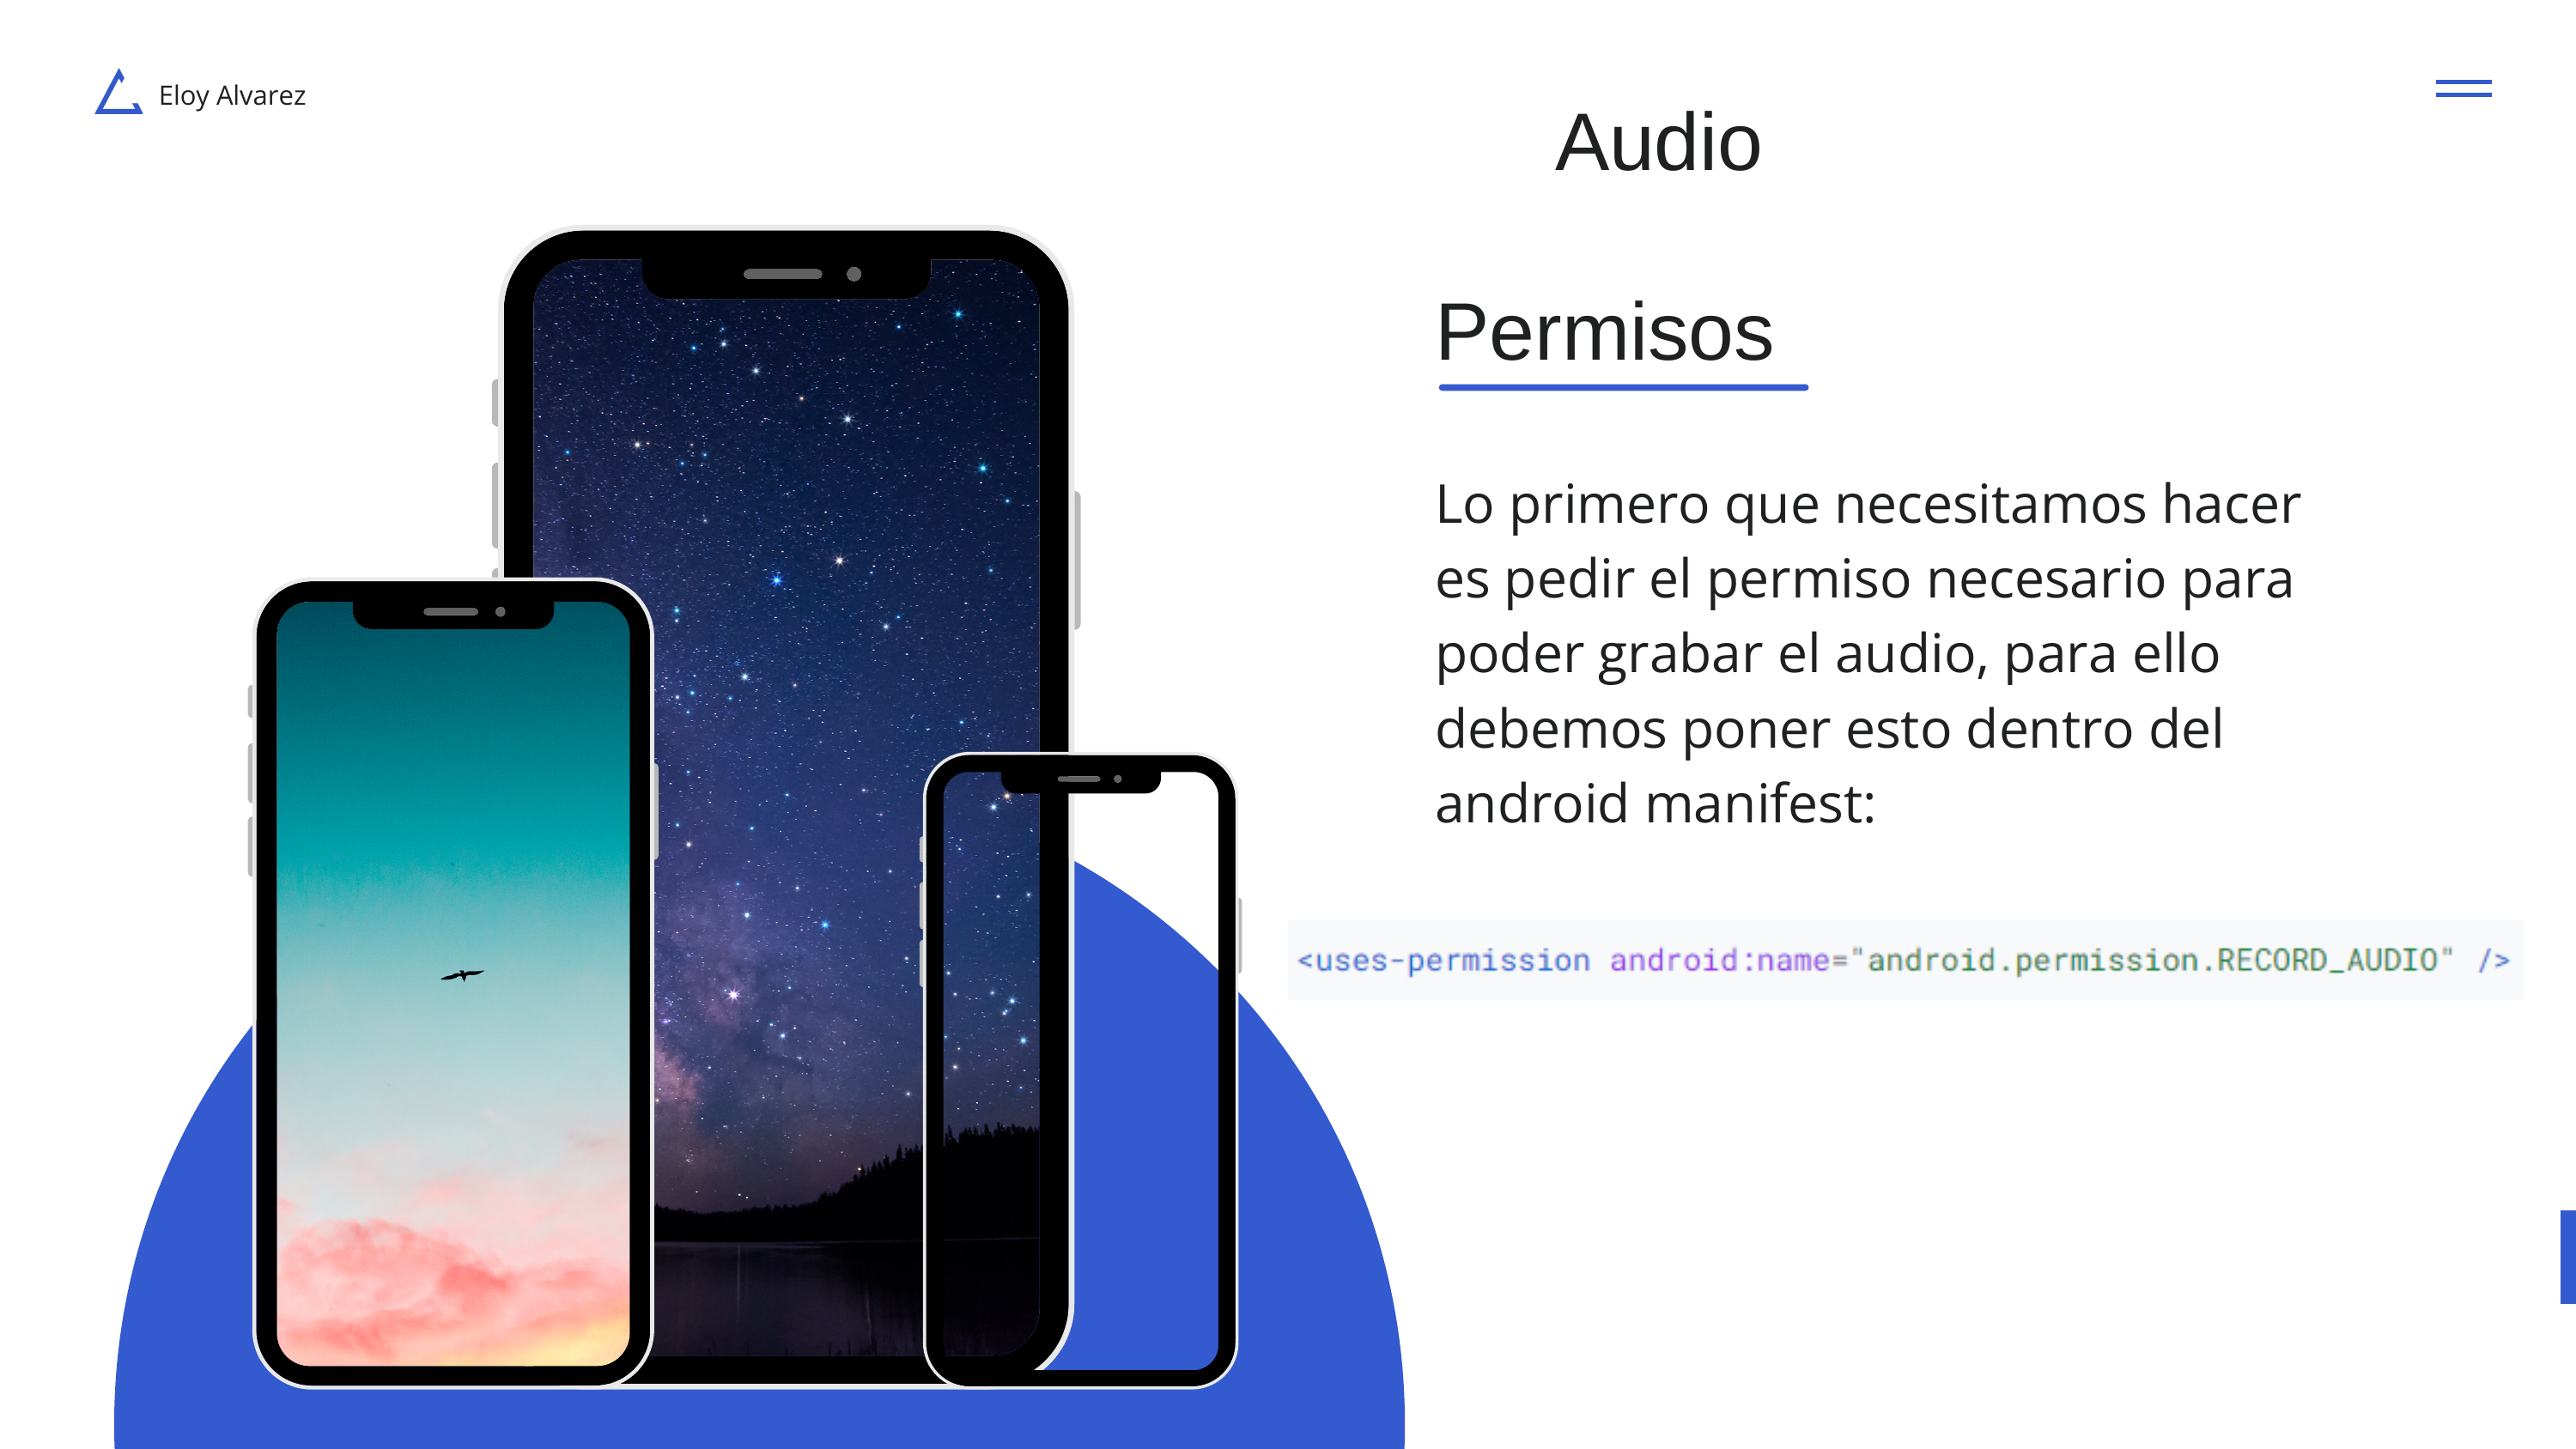

Eloy Alvarez

Audio

Permisos

Lo primero que necesitamos hacer es pedir el permiso necesario para poder grabar el audio, para ello debemos poner esto dentro del android manifest: